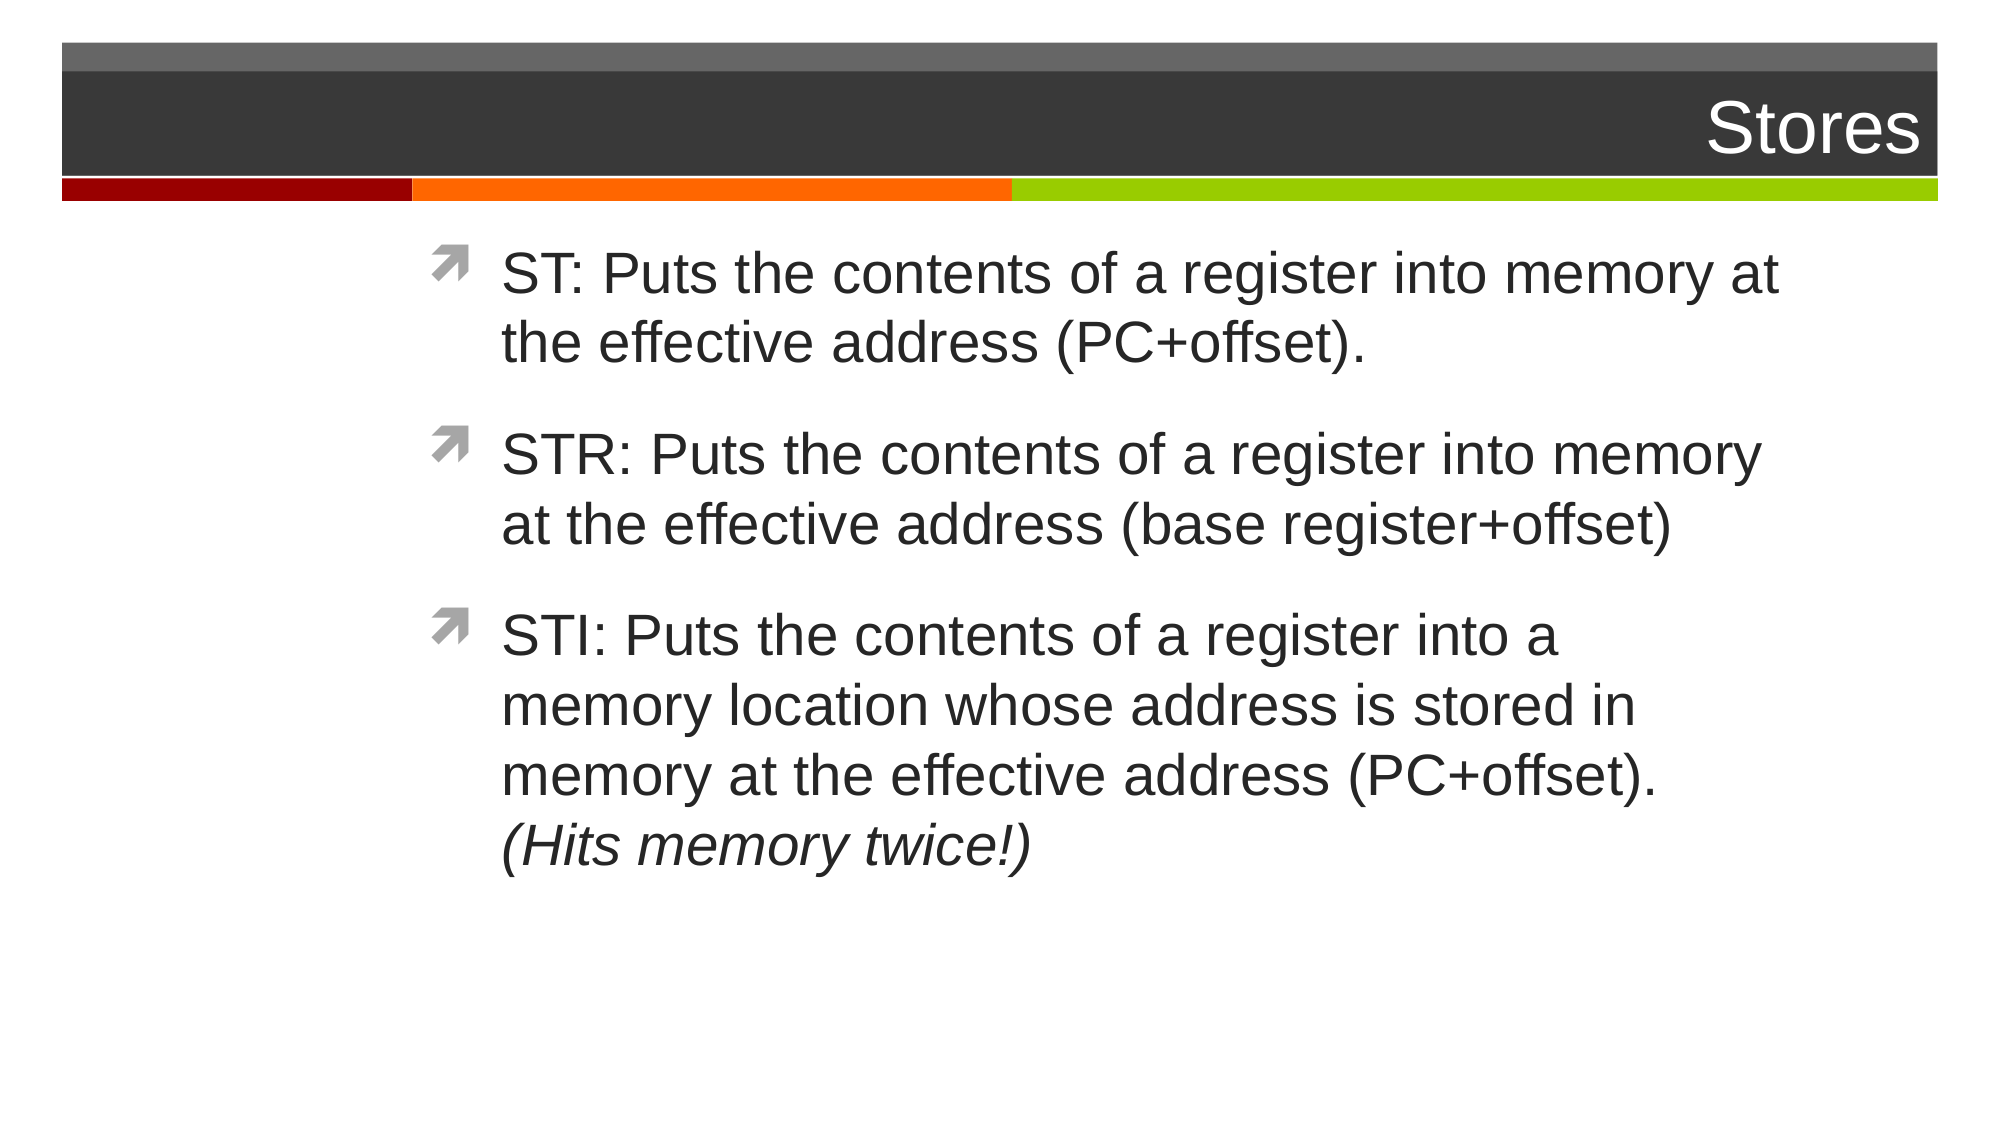

# Stores
ST: Puts the contents of a register into memory at the effective address (PC+offset).
STR: Puts the contents of a register into memory at the effective address (base register+offset)
STI: Puts the contents of a register into a memory location whose address is stored in memory at the effective address (PC+offset). (Hits memory twice!)